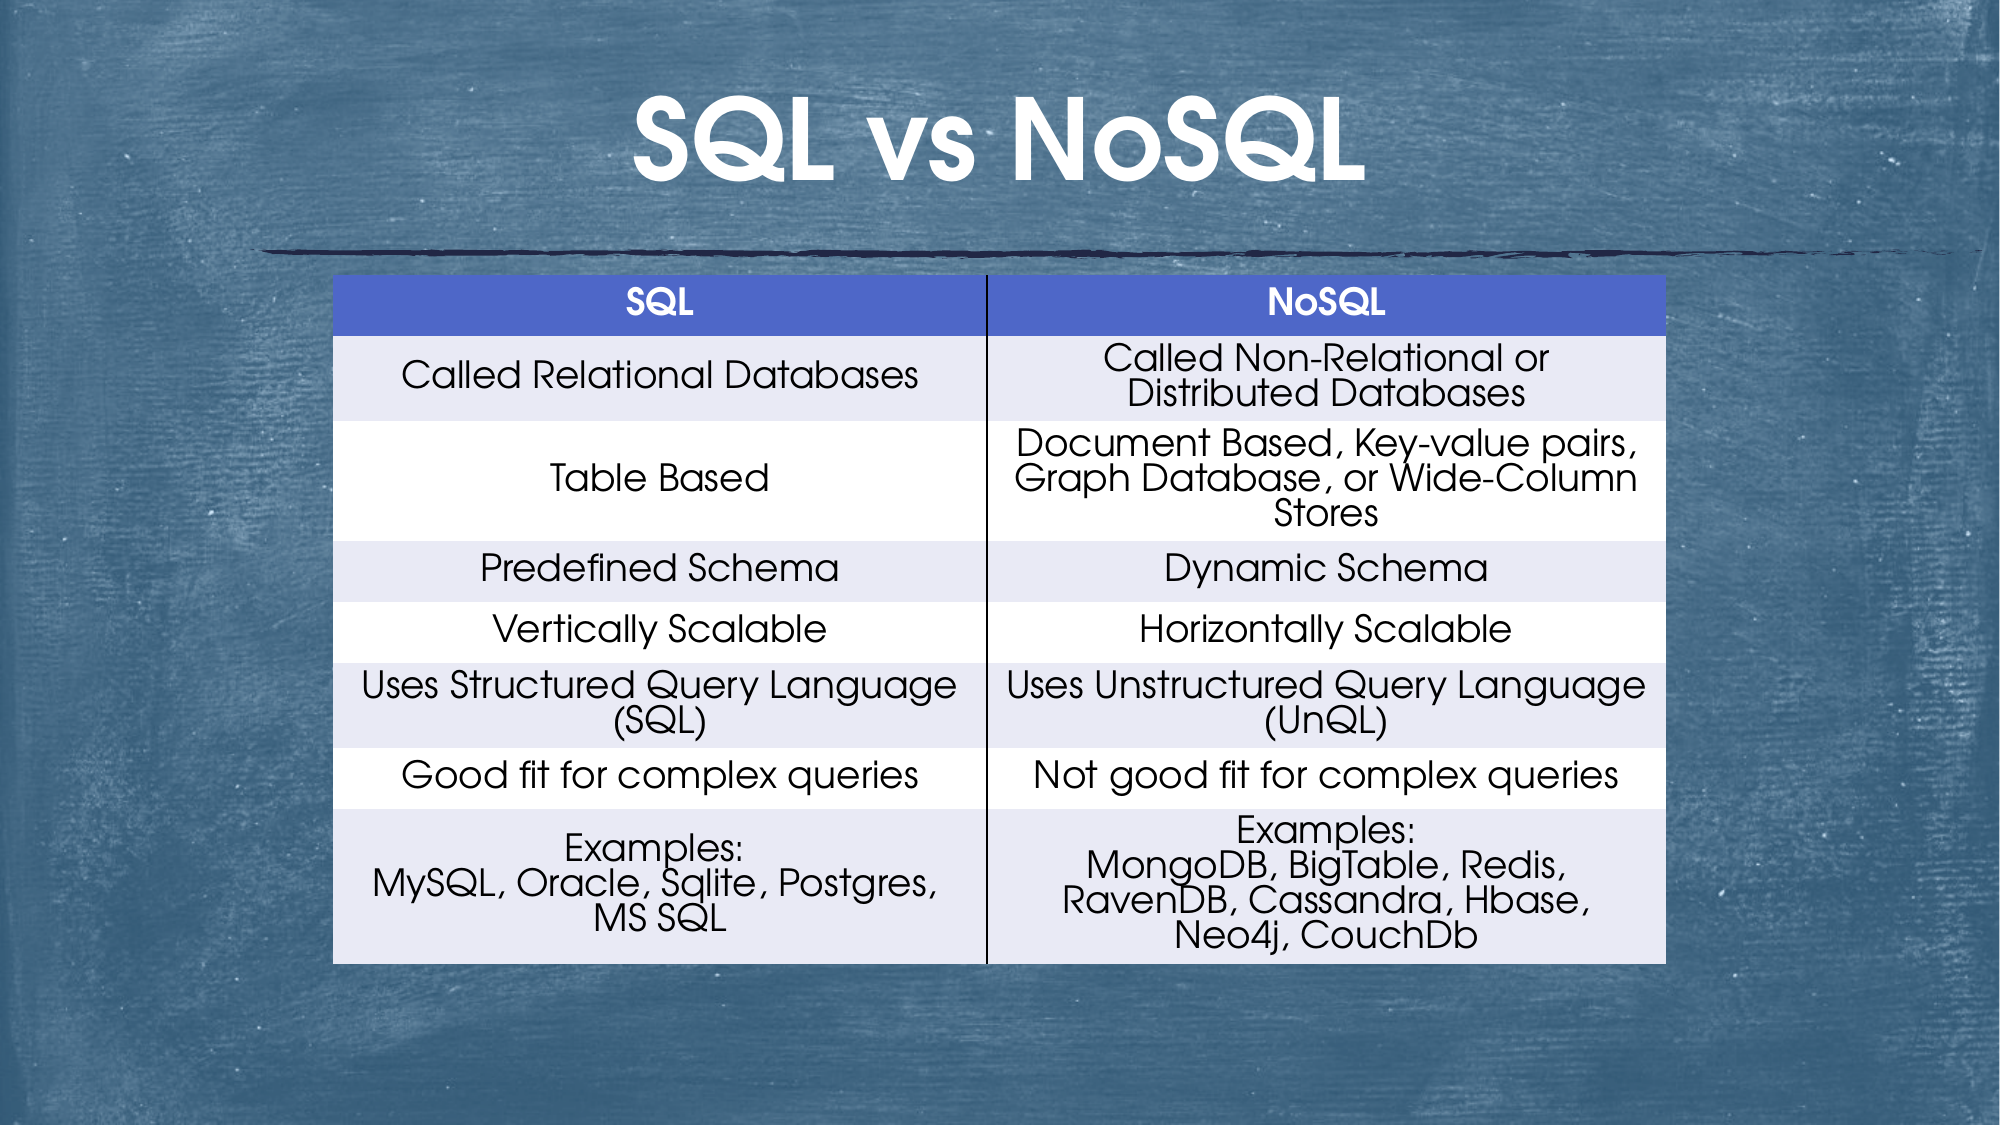

# SQL vs NoSQL
| SQL | NoSQL |
| --- | --- |
| Called Relational Databases | Called Non-Relational or Distributed Databases |
| Table Based | Document Based, Key-value pairs, Graph Database, or Wide-Column Stores |
| Predefined Schema | Dynamic Schema |
| Vertically Scalable | Horizontally Scalable |
| Uses Structured Query Language (SQL) | Uses Unstructured Query Language (UnQL) |
| Good fit for complex queries | Not good fit for complex queries |
| Examples: MySQL, Oracle, Sqlite, Postgres, MS SQL | Examples: MongoDB, BigTable, Redis, RavenDB, Cassandra, Hbase, Neo4j, CouchDb |